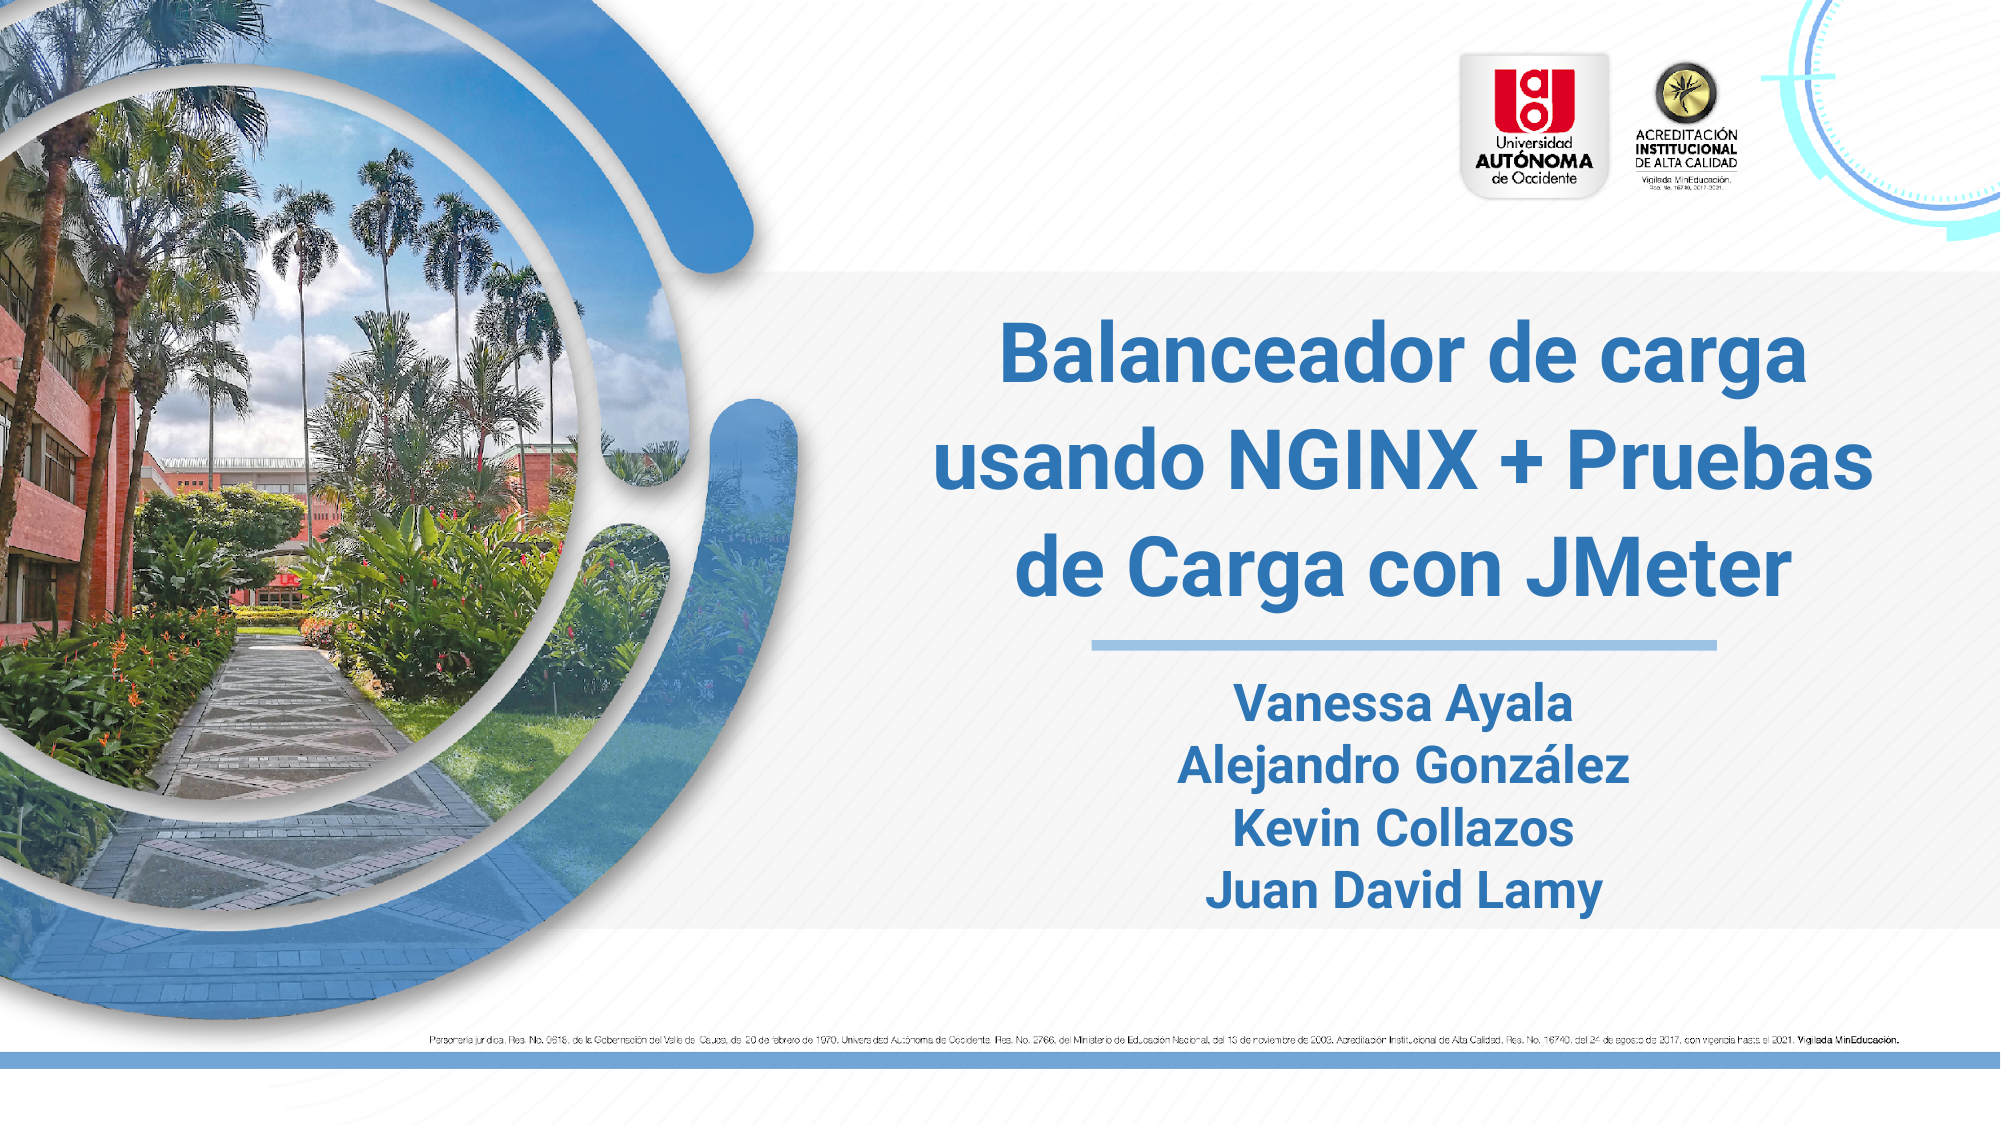

Balanceador de carga usando NGINX + Pruebas de Carga con JMeter

Vanessa Ayala
Alejandro González
Kevin Collazos
Juan David Lamy